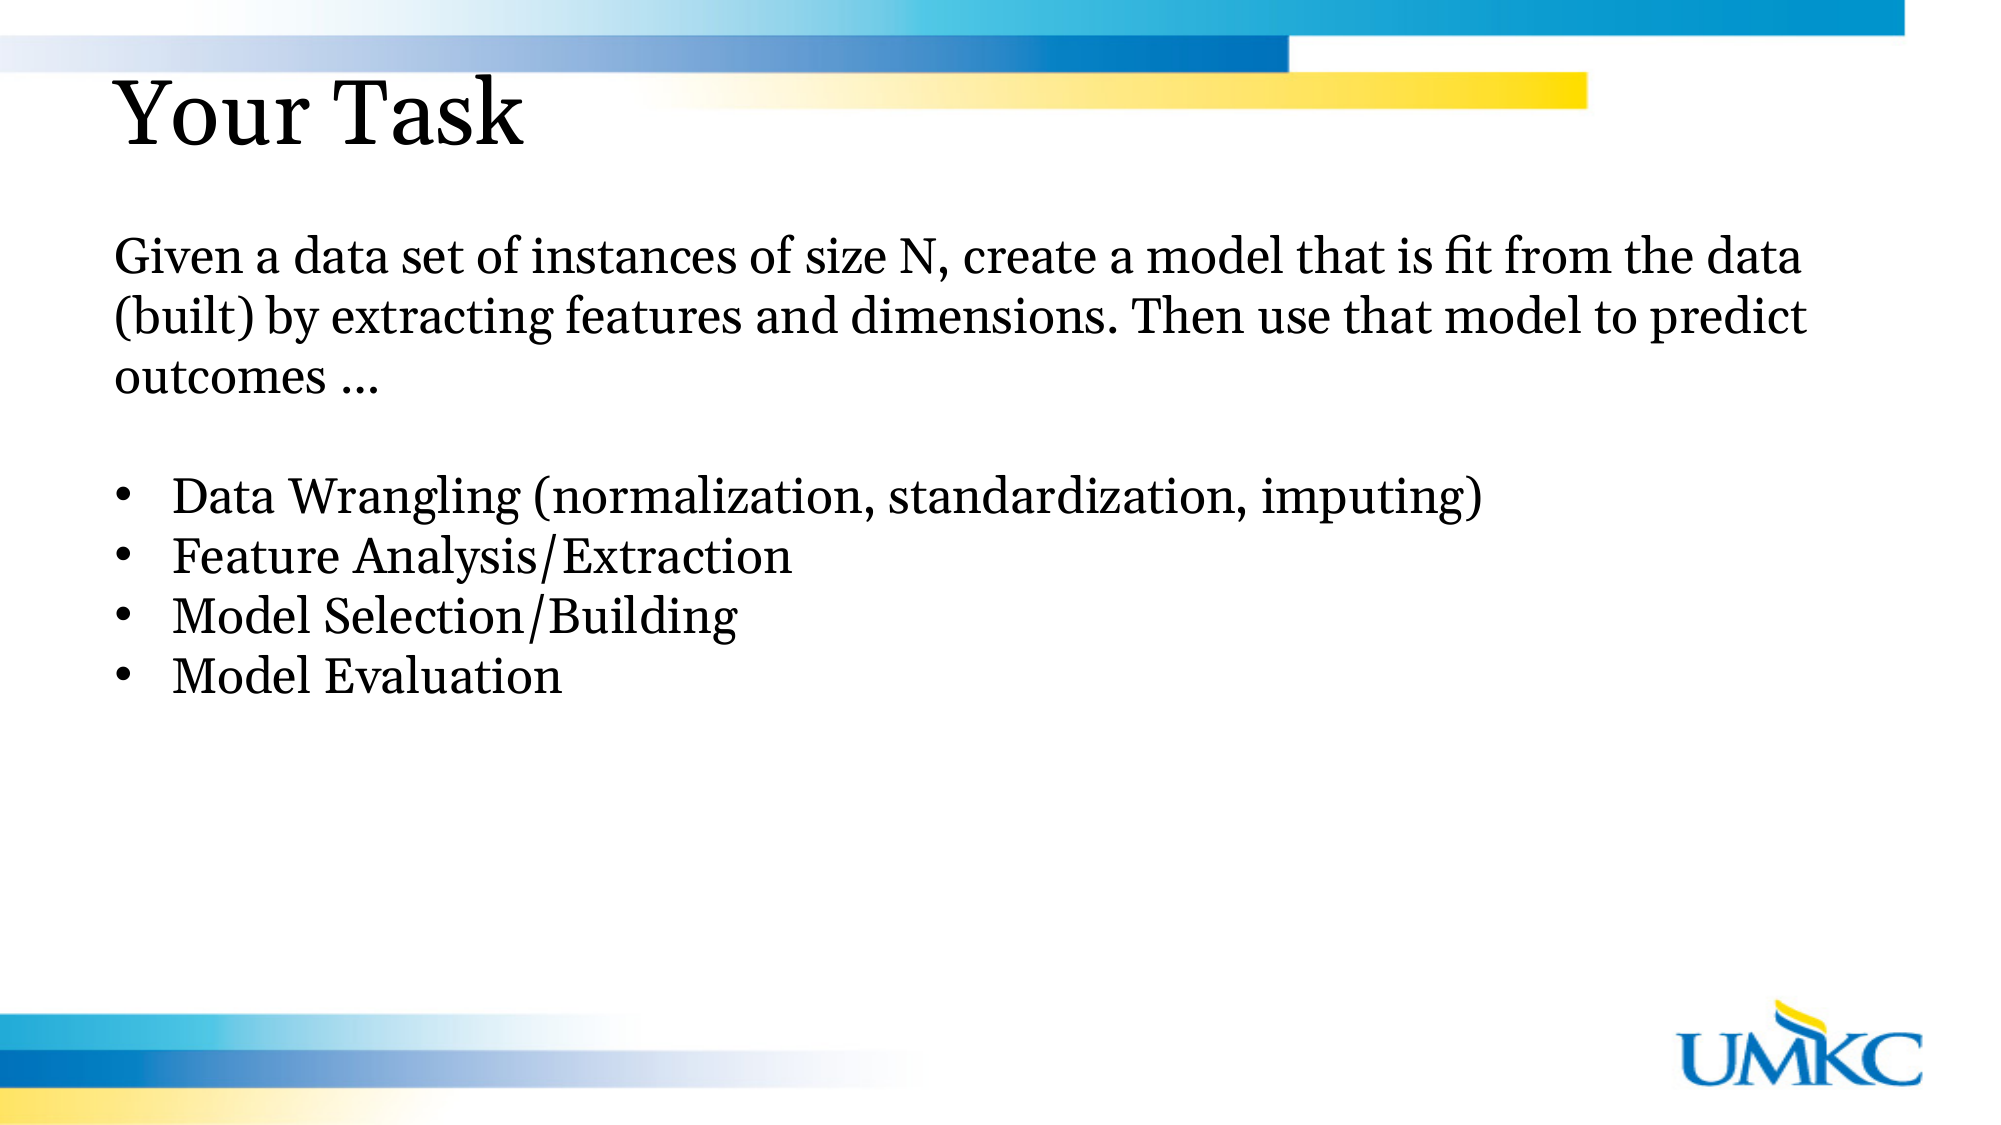

Your Task
Given a data set of instances of size N, create a model that is fit from the data (built) by extracting features and dimensions. Then use that model to predict outcomes …

Data Wrangling (normalization, standardization, imputing)
Feature Analysis/Extraction
Model Selection/Building
Model Evaluation